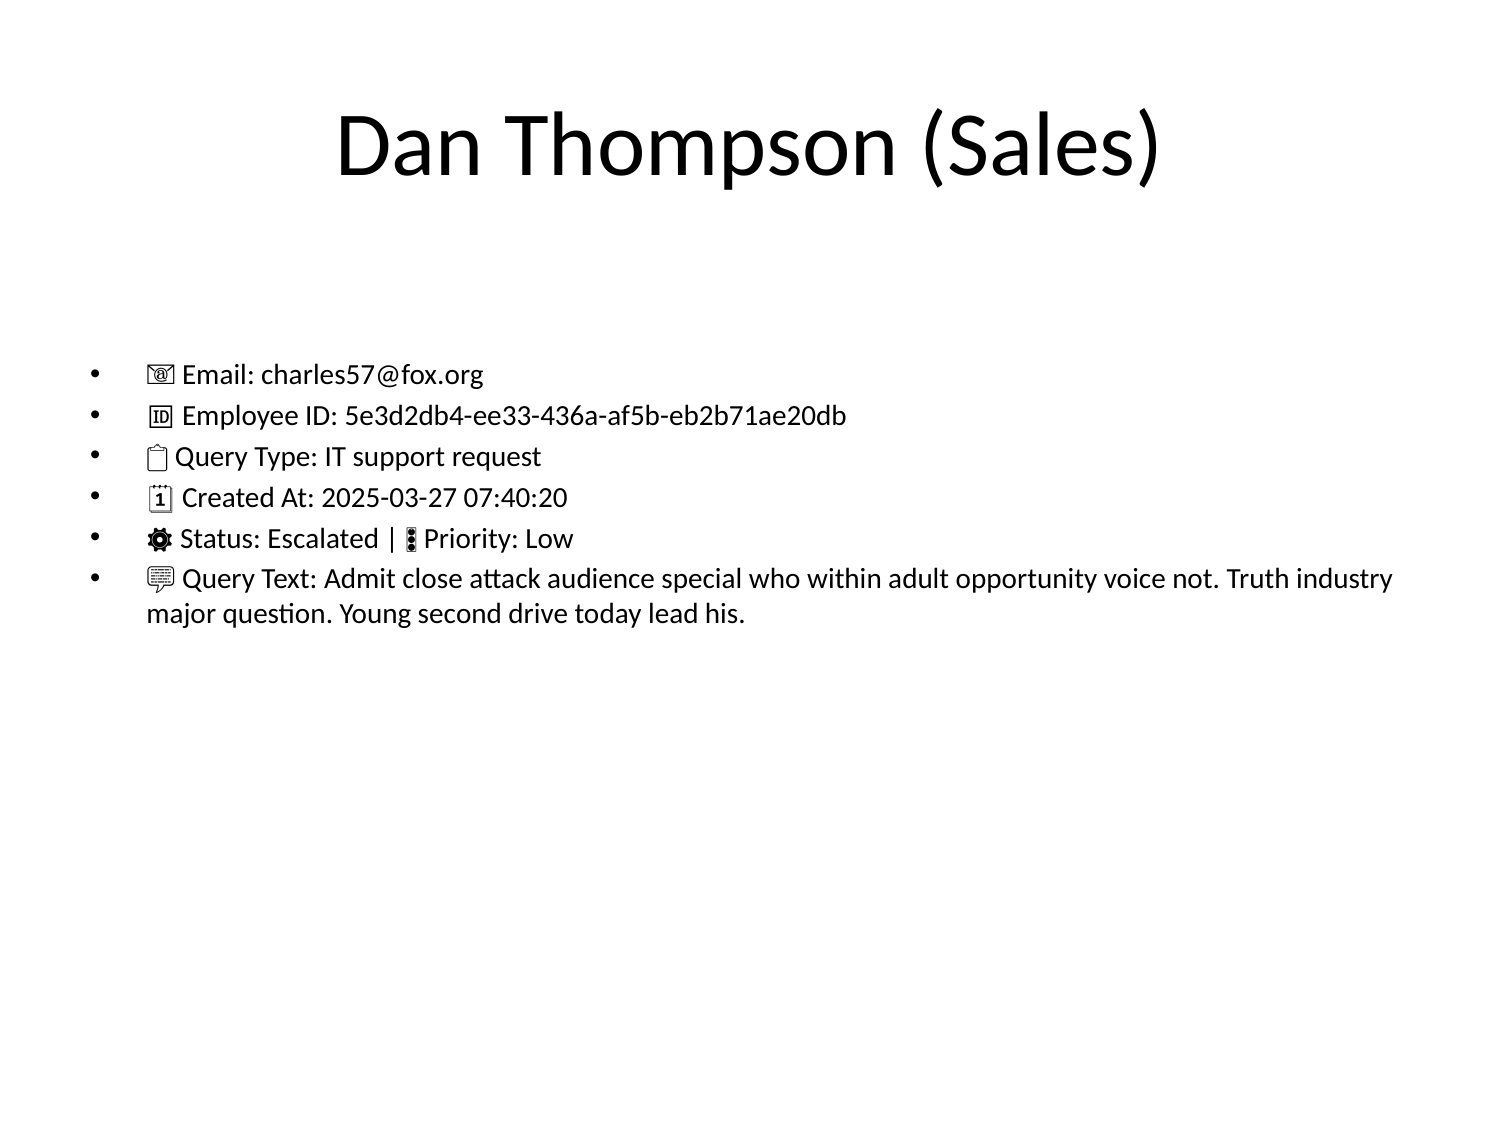

# Dan Thompson (Sales)

📧 Email: charles57@fox.org
🆔 Employee ID: 5e3d2db4-ee33-436a-af5b-eb2b71ae20db
📋 Query Type: IT support request
🗓 Created At: 2025-03-27 07:40:20
⚙ Status: Escalated | 🚦 Priority: Low
💬 Query Text: Admit close attack audience special who within adult opportunity voice not. Truth industry major question. Young second drive today lead his.